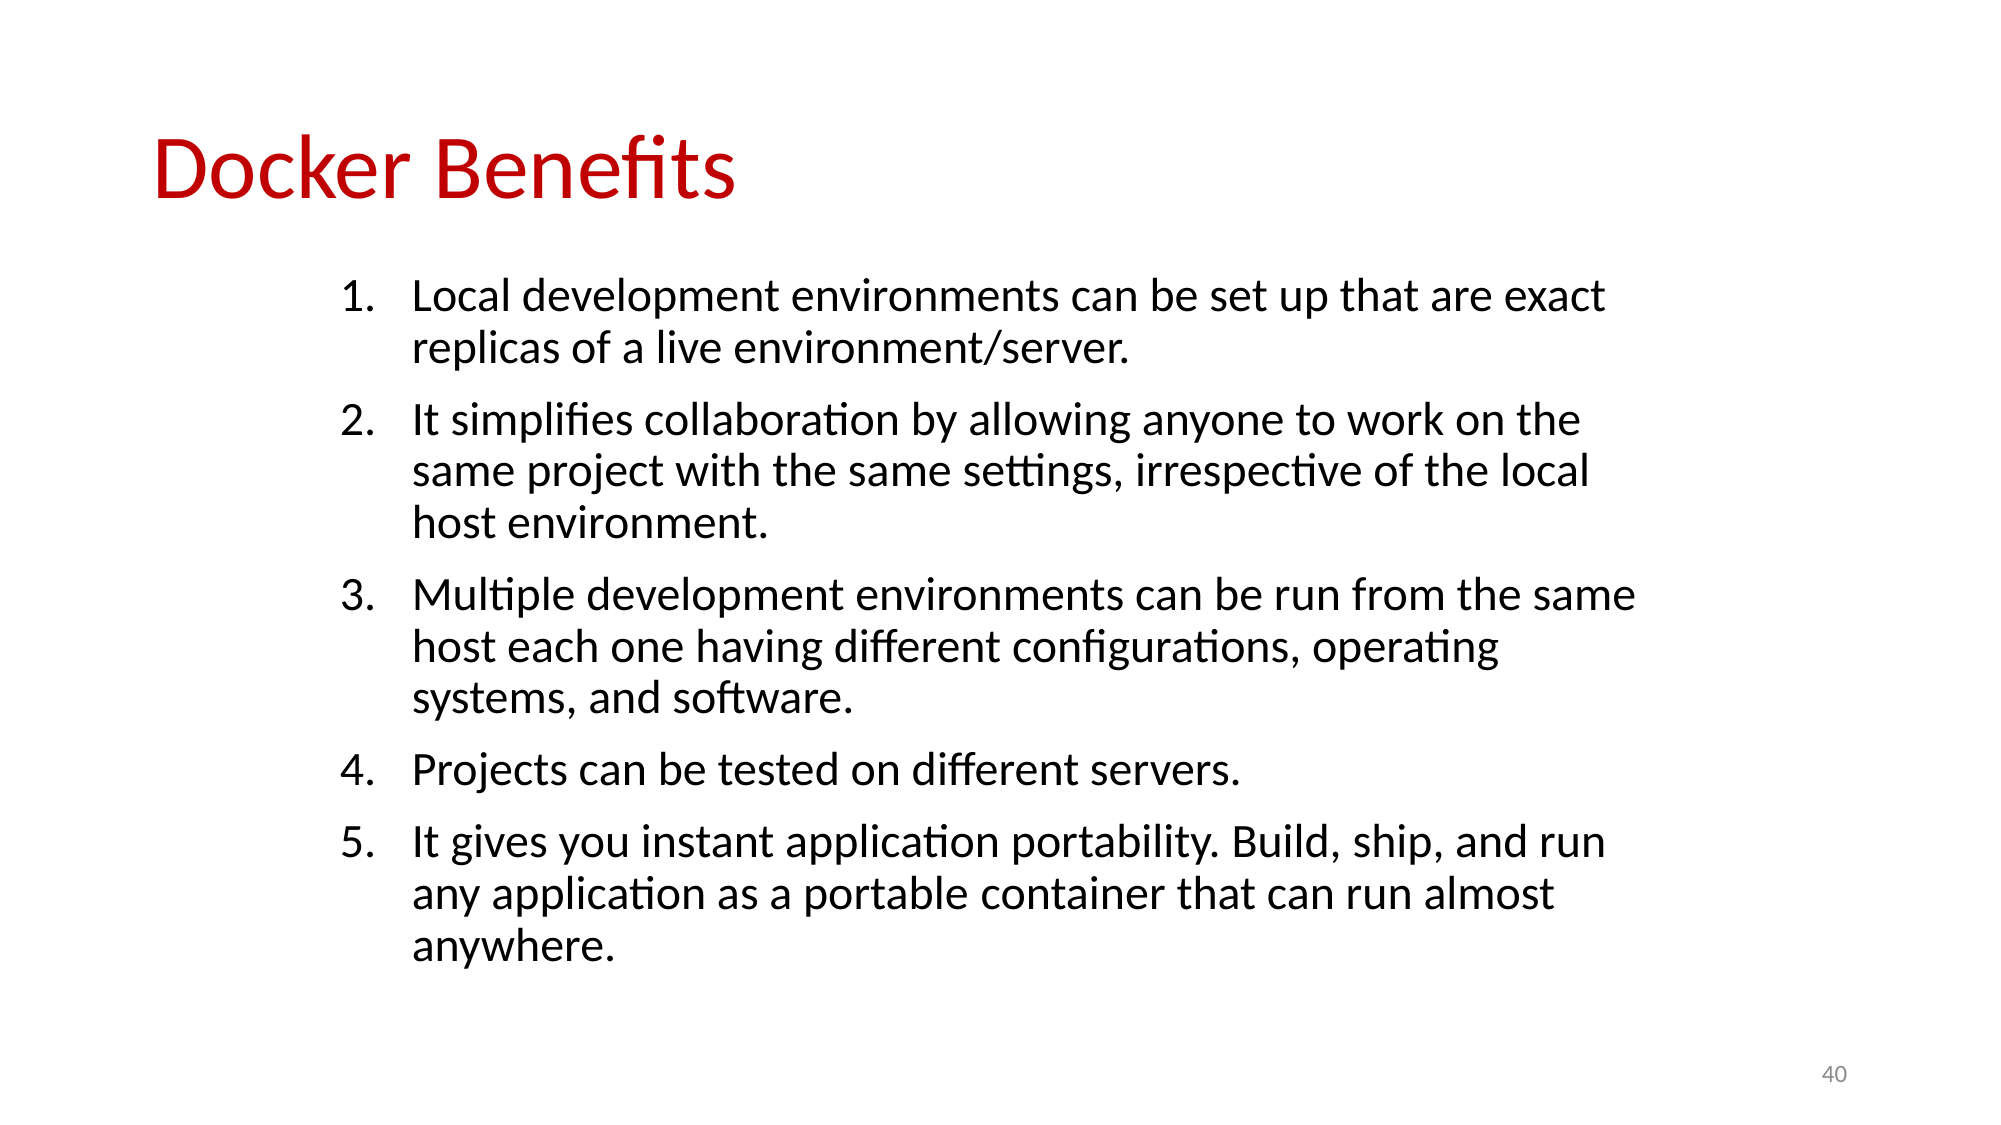

# Docker Benefits
Local development environments can be set up that are exact replicas of a live environment/server.
It simplifies collaboration by allowing anyone to work on the same project with the same settings, irrespective of the local host environment.
Multiple development environments can be run from the same host each one having different configurations, operating systems, and software.
Projects can be tested on different servers.
It gives you instant application portability. Build, ship, and run any application as a portable container that can run almost anywhere.
40